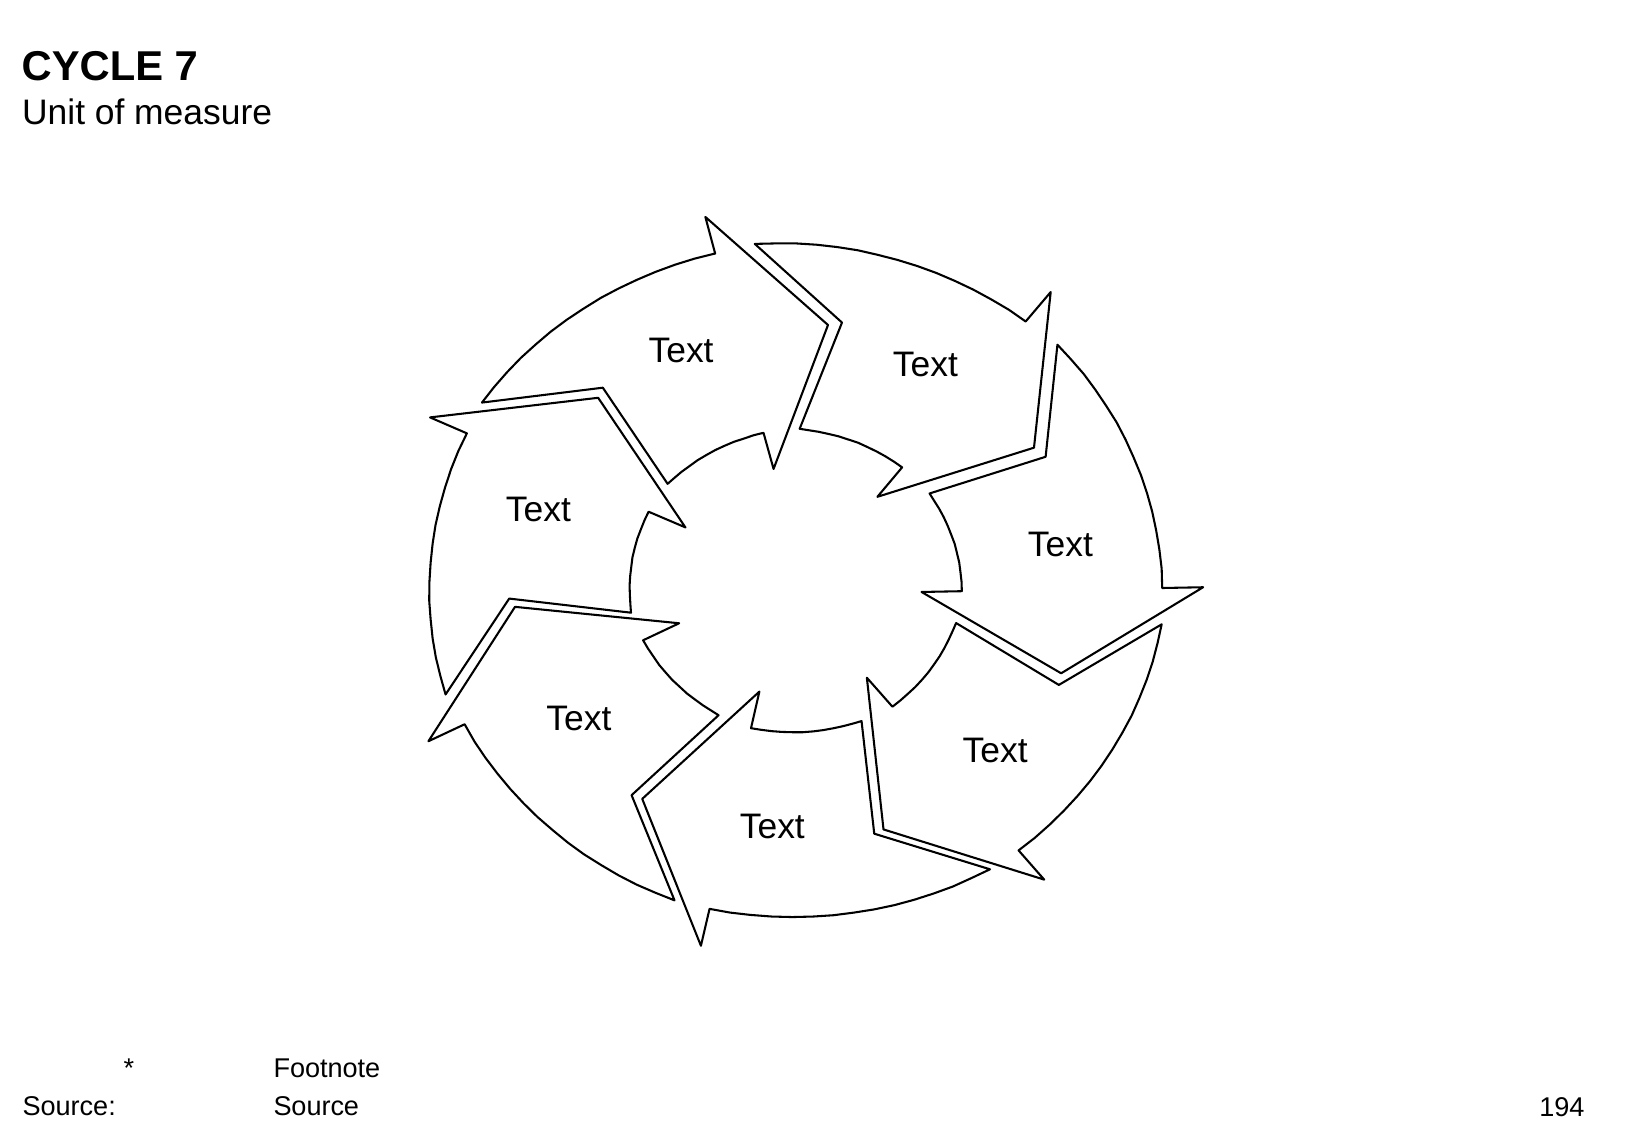

# CYCLE 7
Unit of measure

Text
Text
Text
Text
Text
Text
Text
	*	Footnote
Source:		Source
194